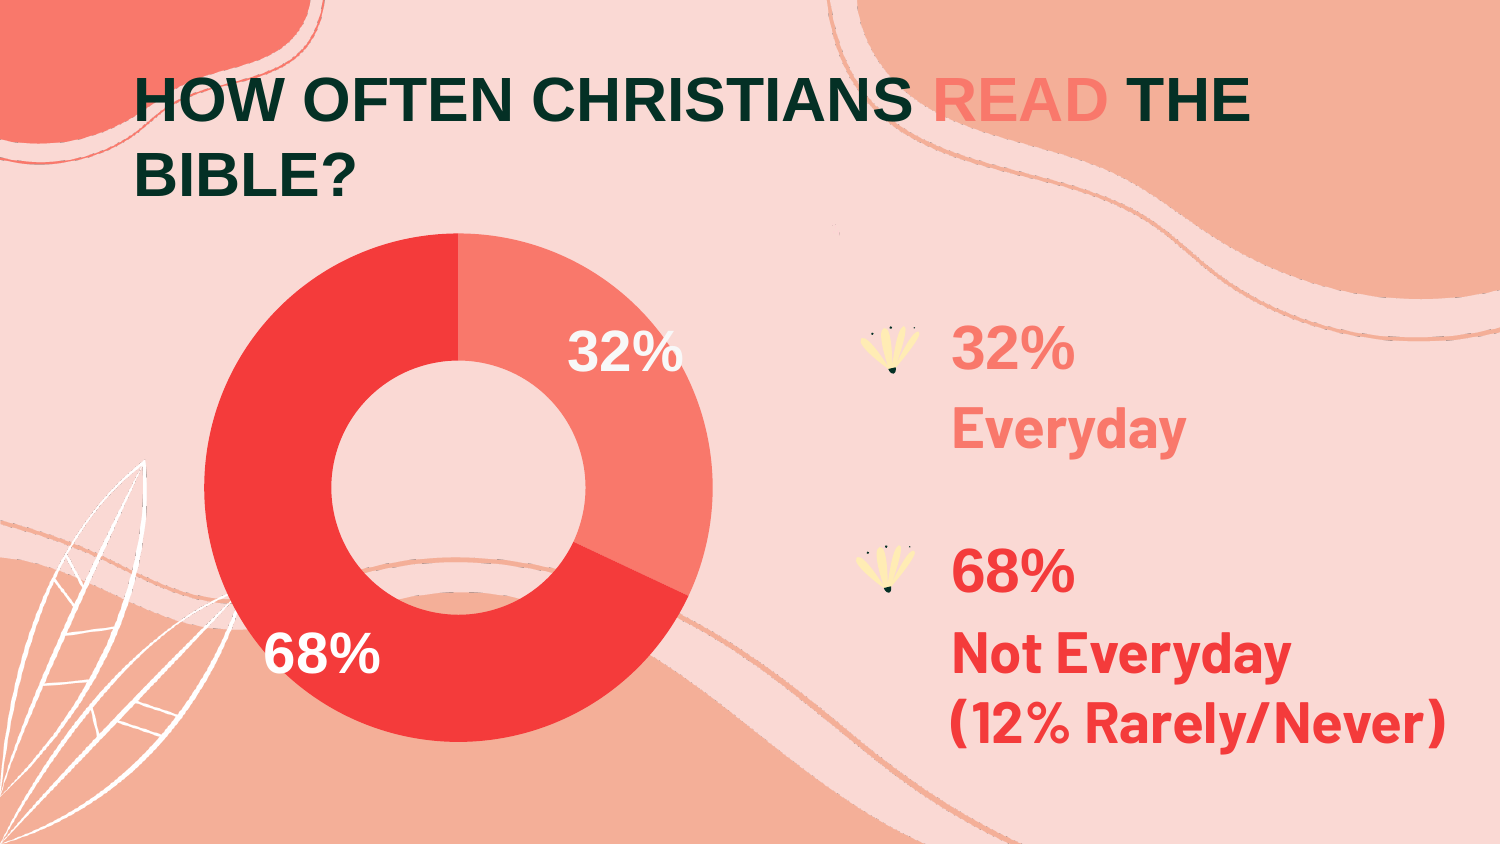

# HOW OFTEN CHRISTIANS READ THE BIBLE?

### Chart

| Category | Column1 |
|---|---|
|  | 32.0 |
|  | 68.0 |
|  | None |
|  | None |
32%

Everyday
68%

Not Everyday
(12% Rarely/Never)